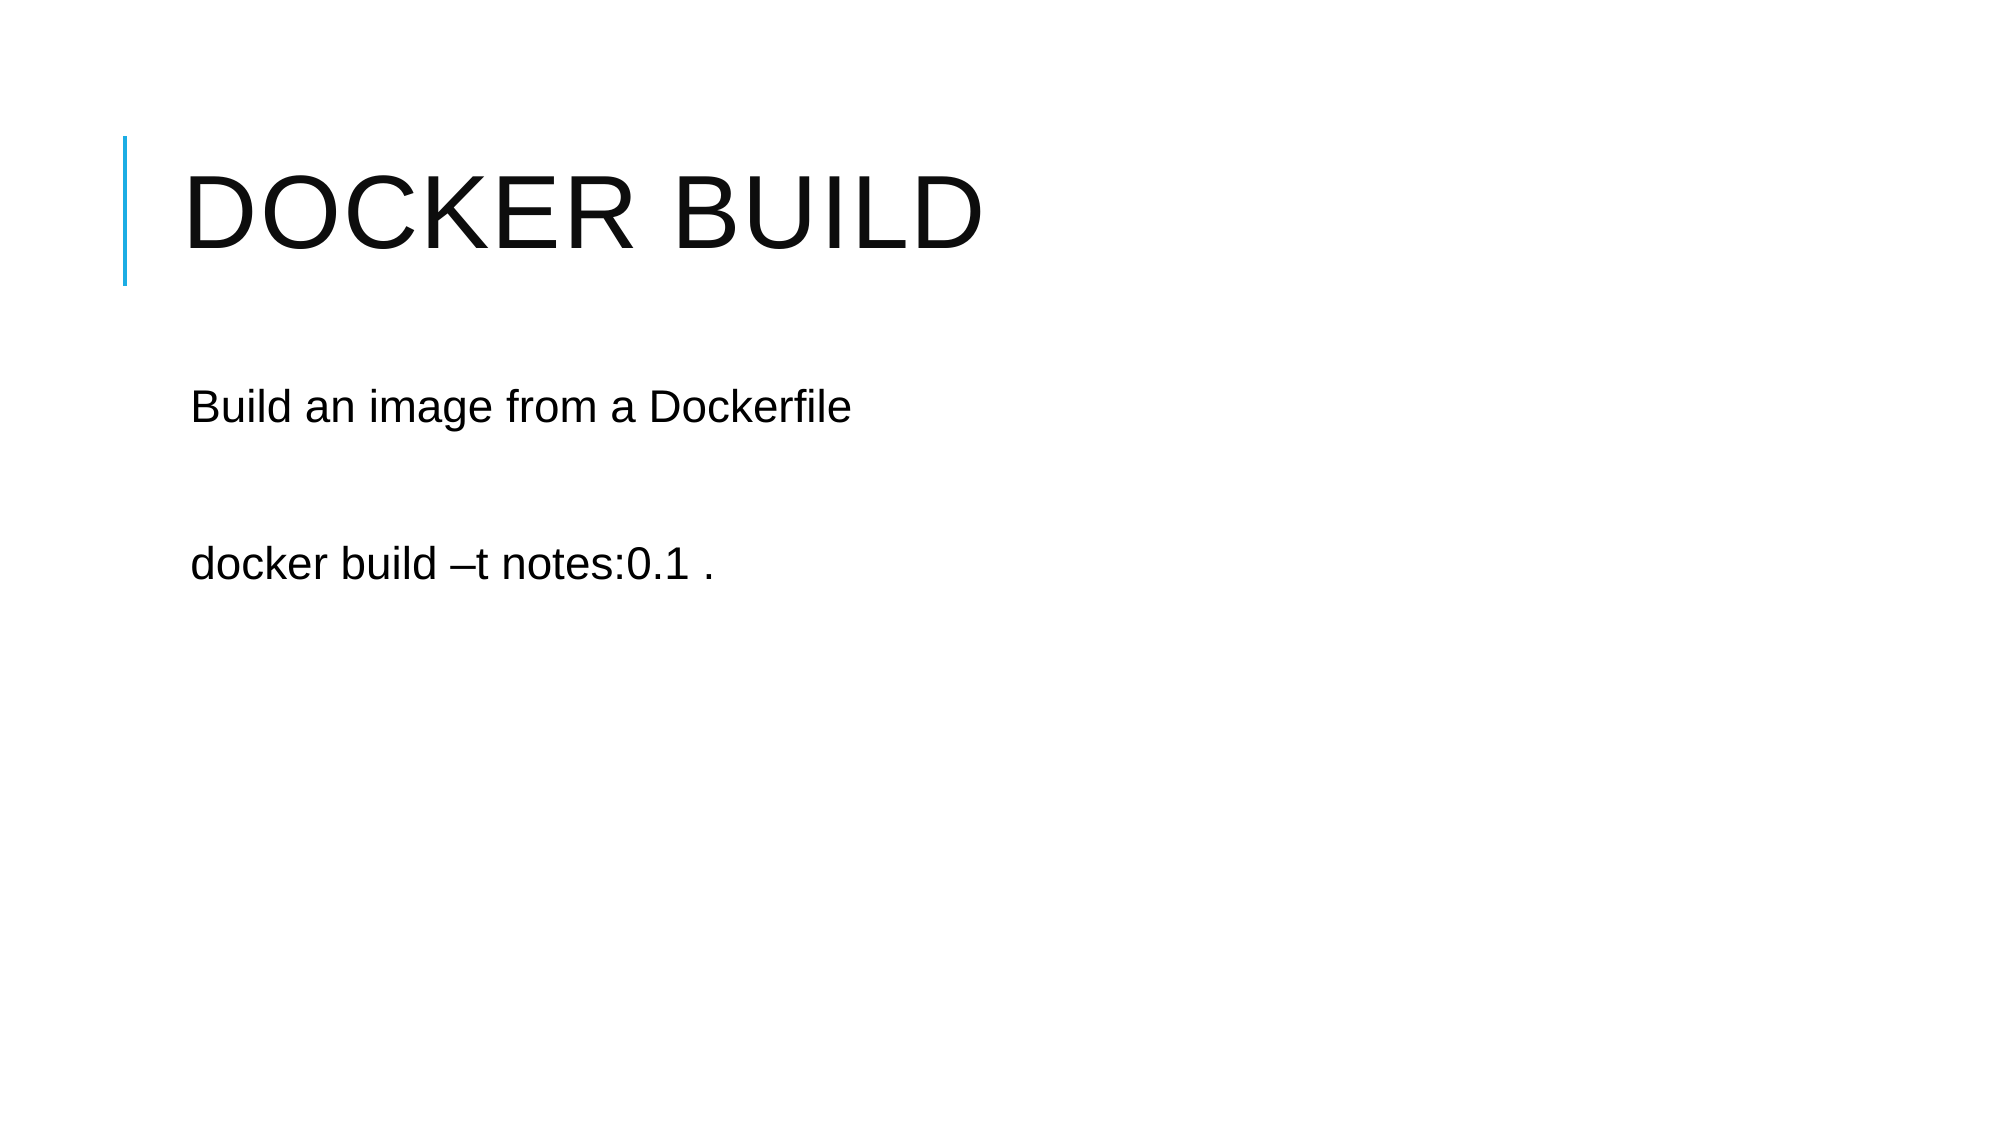

# Docker Build
Build an image from a Dockerfile

docker build –t notes:0.1 .